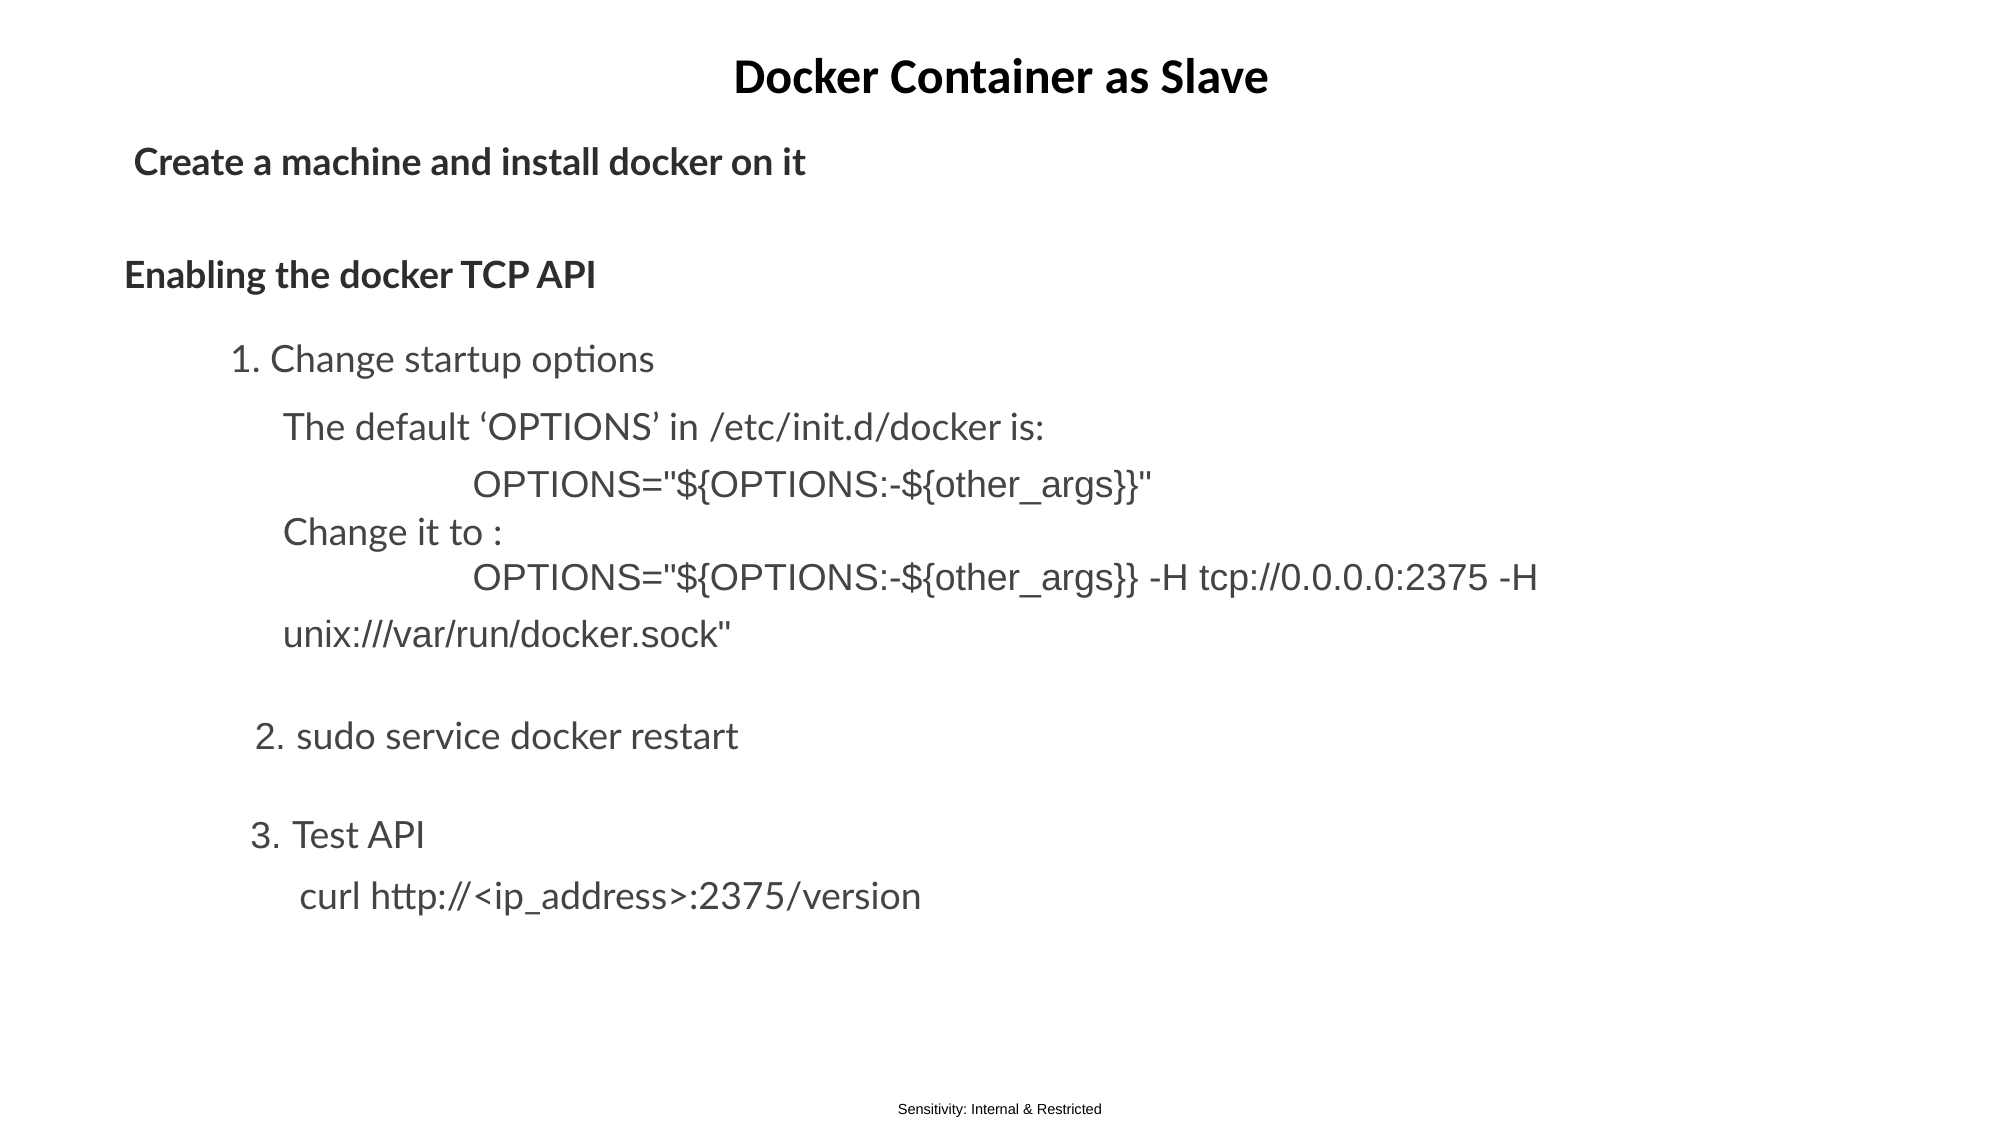

Docker Container as Slave
Create a machine and install docker on it
Enabling the docker TCP API
1. Change startup options
The default ‘OPTIONS’ in /etc/init.d/docker is:
                    OPTIONS="${OPTIONS:-${other_args}}"
Change it to :
                    OPTIONS="${OPTIONS:-${other_args}} -H tcp://0.0.0.0:2375 -H unix:///var/run/docker.sock"

2. sudo service docker restart
3. Test API
curl http://<ip_address>:2375/version